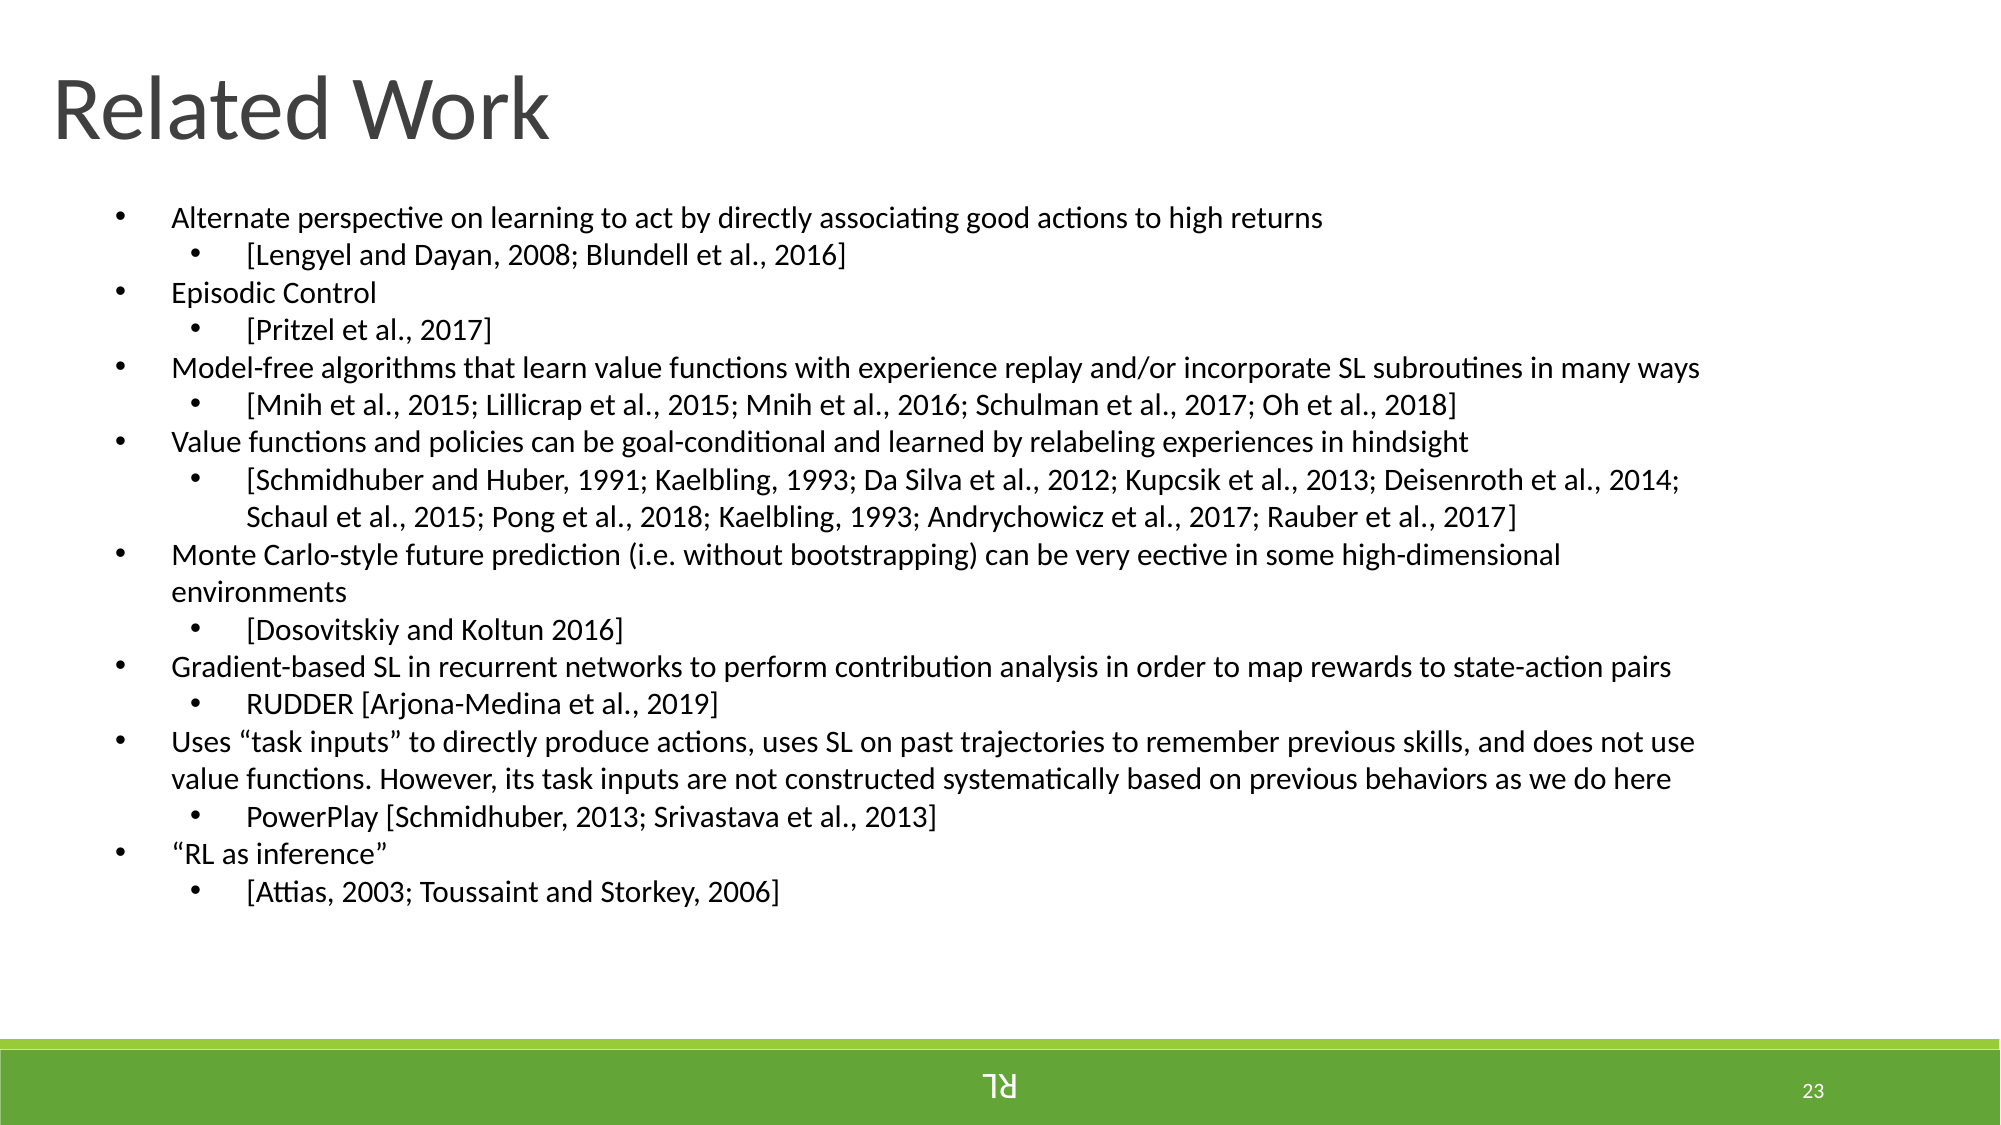

Related Work
Alternate perspective on learning to act by directly associating good actions to high returns
[Lengyel and Dayan, 2008; Blundell et al., 2016]
Episodic Control
[Pritzel et al., 2017]
Model-free algorithms that learn value functions with experience replay and/or incorporate SL subroutines in many ways
[Mnih et al., 2015; Lillicrap et al., 2015; Mnih et al., 2016; Schulman et al., 2017; Oh et al., 2018]
Value functions and policies can be goal-conditional and learned by relabeling experiences in hindsight
[Schmidhuber and Huber, 1991; Kaelbling, 1993; Da Silva et al., 2012; Kupcsik et al., 2013; Deisenroth et al., 2014; Schaul et al., 2015; Pong et al., 2018; Kaelbling, 1993; Andrychowicz et al., 2017; Rauber et al., 2017]
Monte Carlo-style future prediction (i.e. without bootstrapping) can be very eective in some high-dimensional environments
[Dosovitskiy and Koltun 2016]
Gradient-based SL in recurrent networks to perform contribution analysis in order to map rewards to state-action pairs
RUDDER [Arjona-Medina et al., 2019]
Uses “task inputs” to directly produce actions, uses SL on past trajectories to remember previous skills, and does not use value functions. However, its task inputs are not constructed systematically based on previous behaviors as we do here
PowerPlay [Schmidhuber, 2013; Srivastava et al., 2013]
“RL as inference”
[Attias, 2003; Toussaint and Storkey, 2006]

RL
23